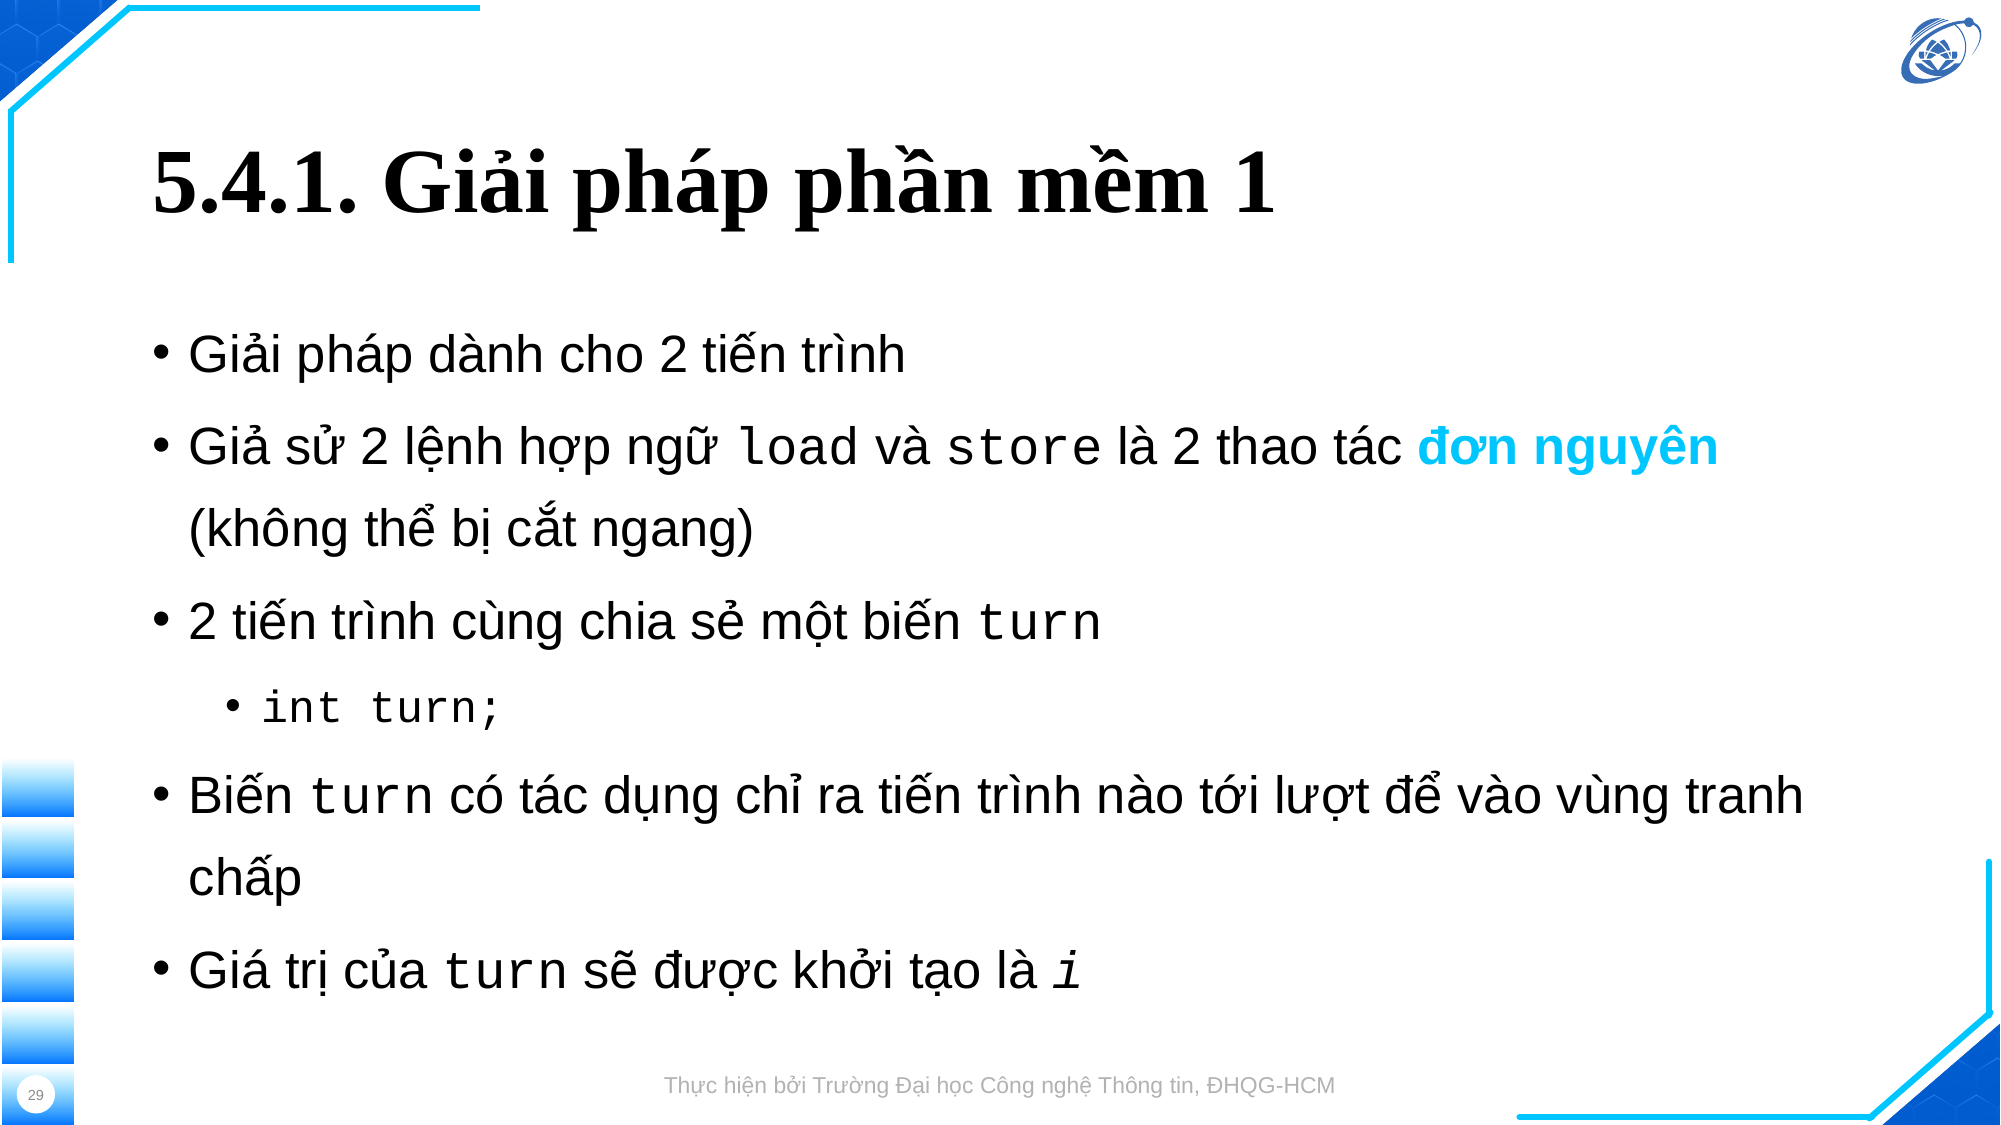

# 5.4.1. Giải pháp phần mềm 1
Giải pháp dành cho 2 tiến trình
Giả sử 2 lệnh hợp ngữ load và store là 2 thao tác đơn nguyên (không thể bị cắt ngang)
2 tiến trình cùng chia sẻ một biến turn
int turn;
Biến turn có tác dụng chỉ ra tiến trình nào tới lượt để vào vùng tranh chấp
Giá trị của turn sẽ được khởi tạo là i
Thực hiện bởi Trường Đại học Công nghệ Thông tin, ĐHQG-HCM
29